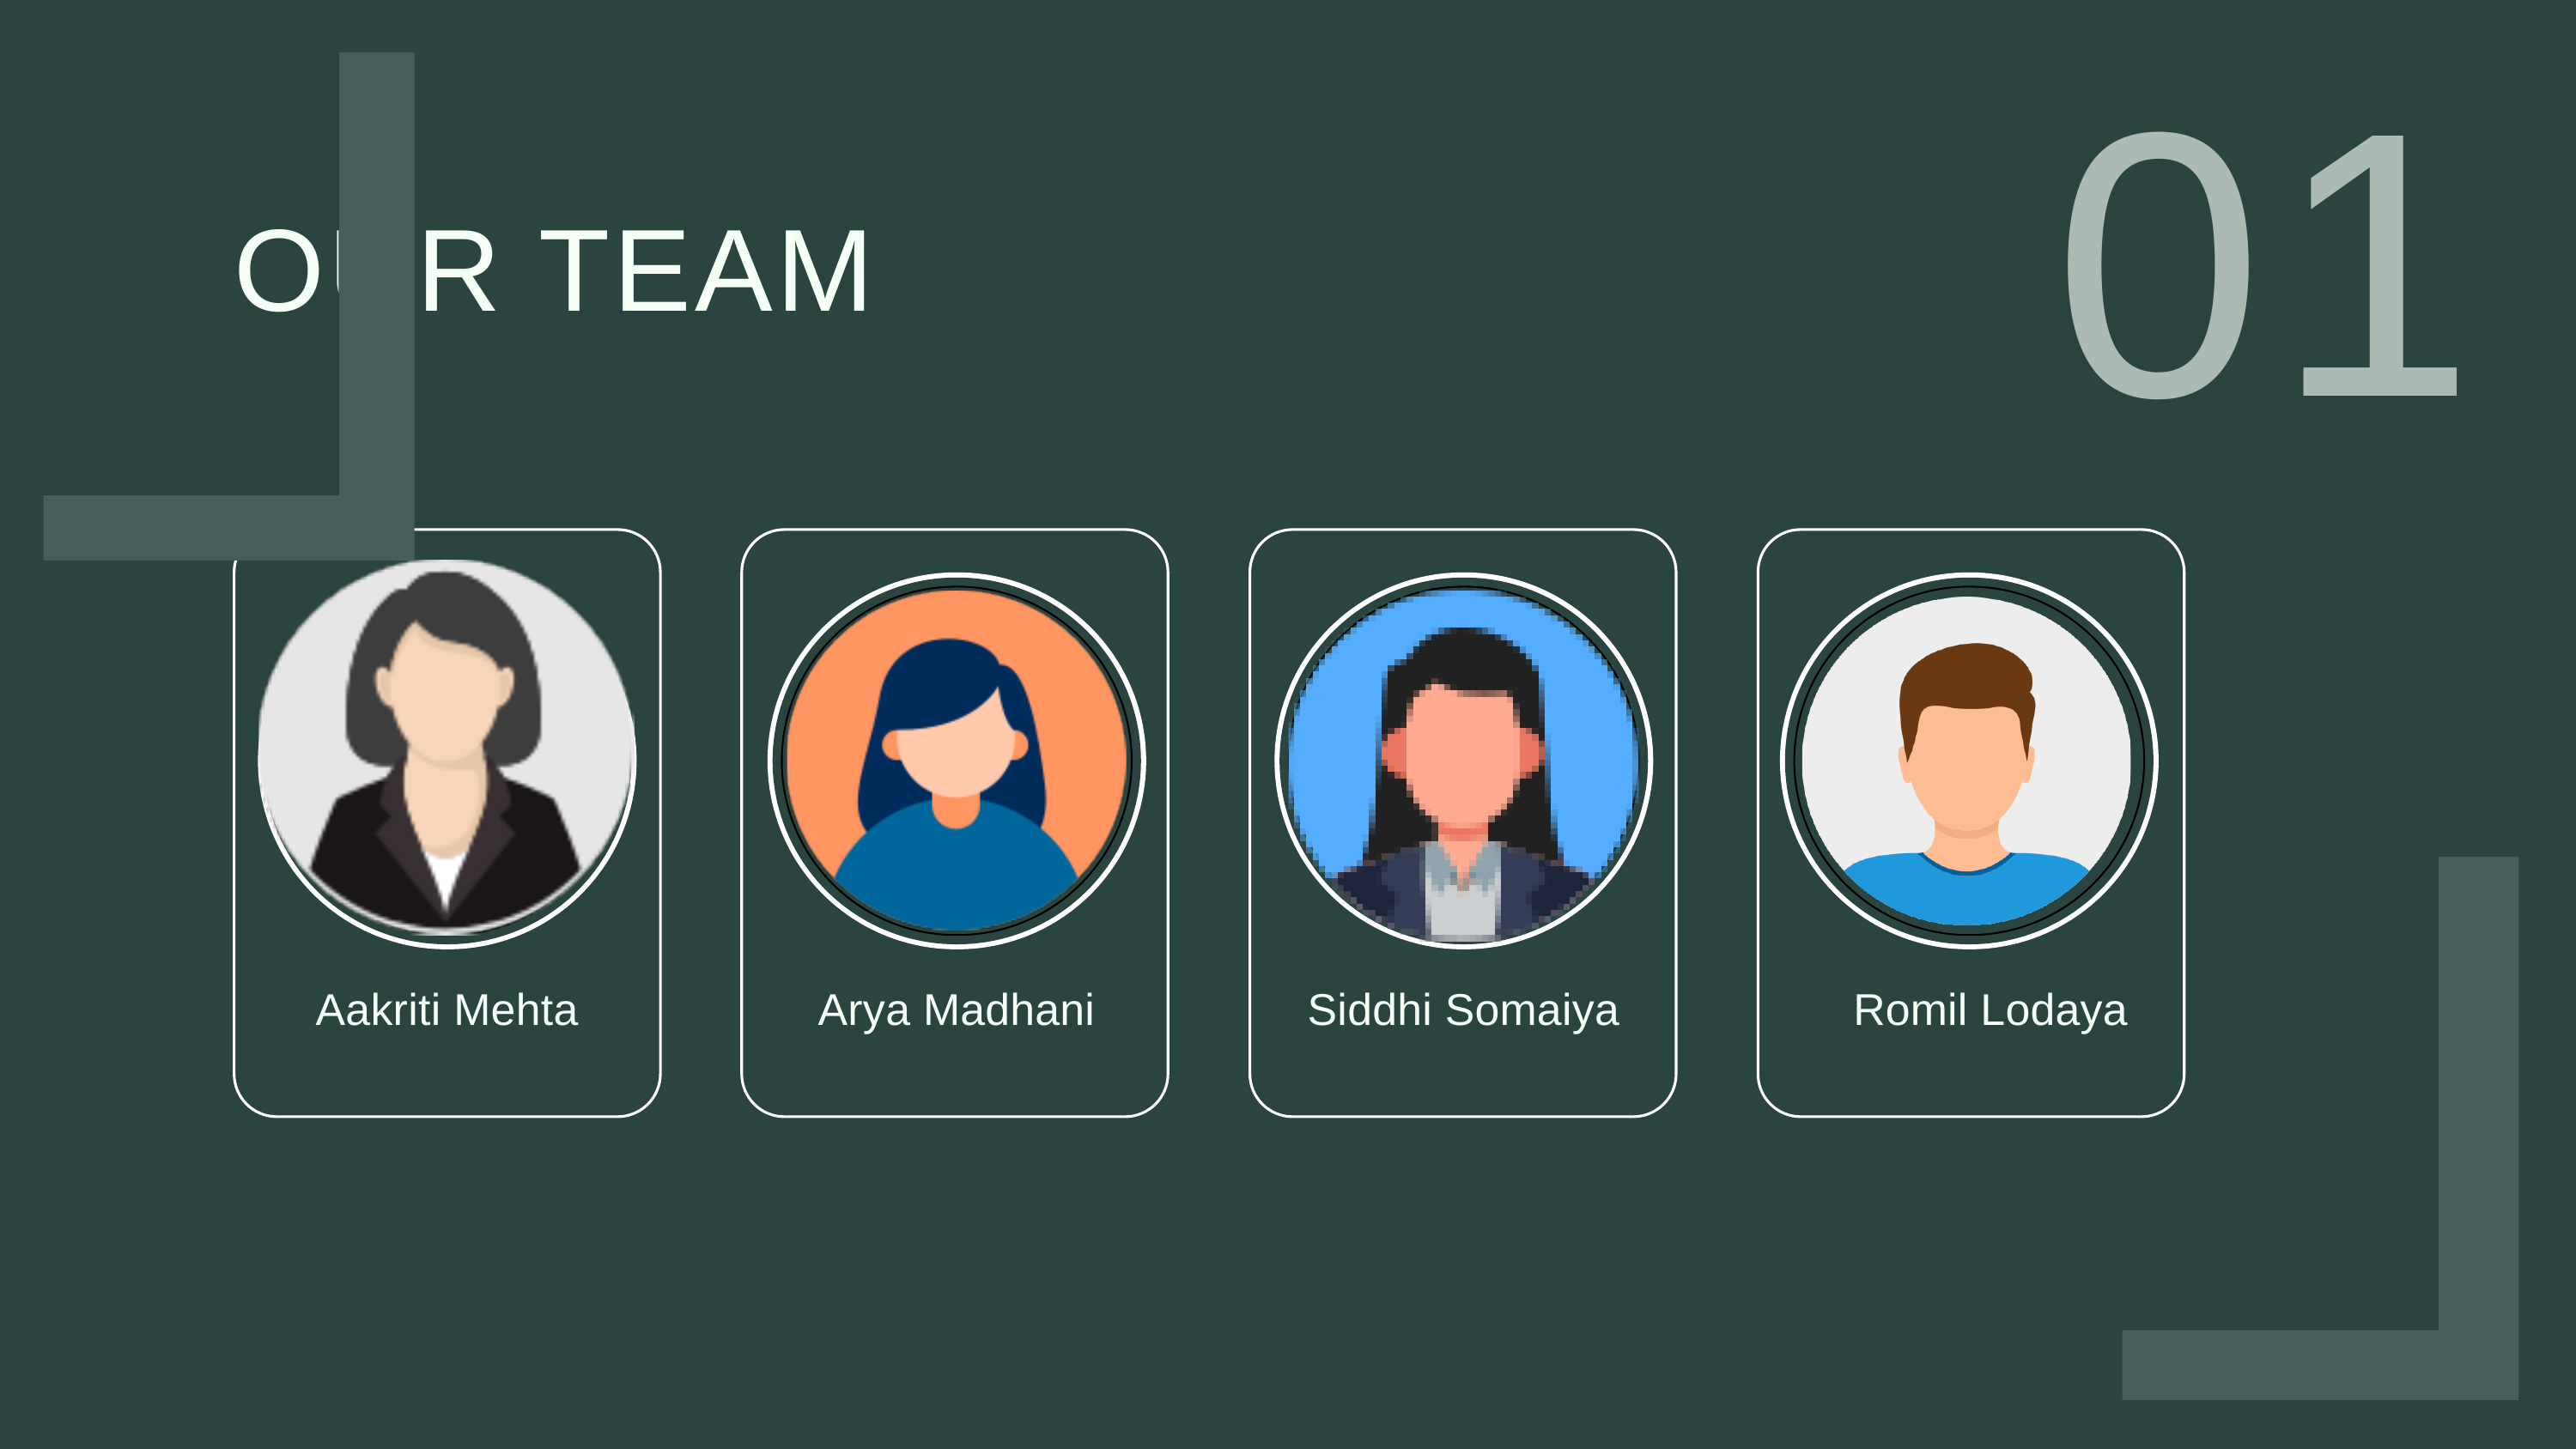

01

OUR TEAM

Aakriti Mehta
Arya Madhani
Siddhi Somaiya
Romil Lodaya